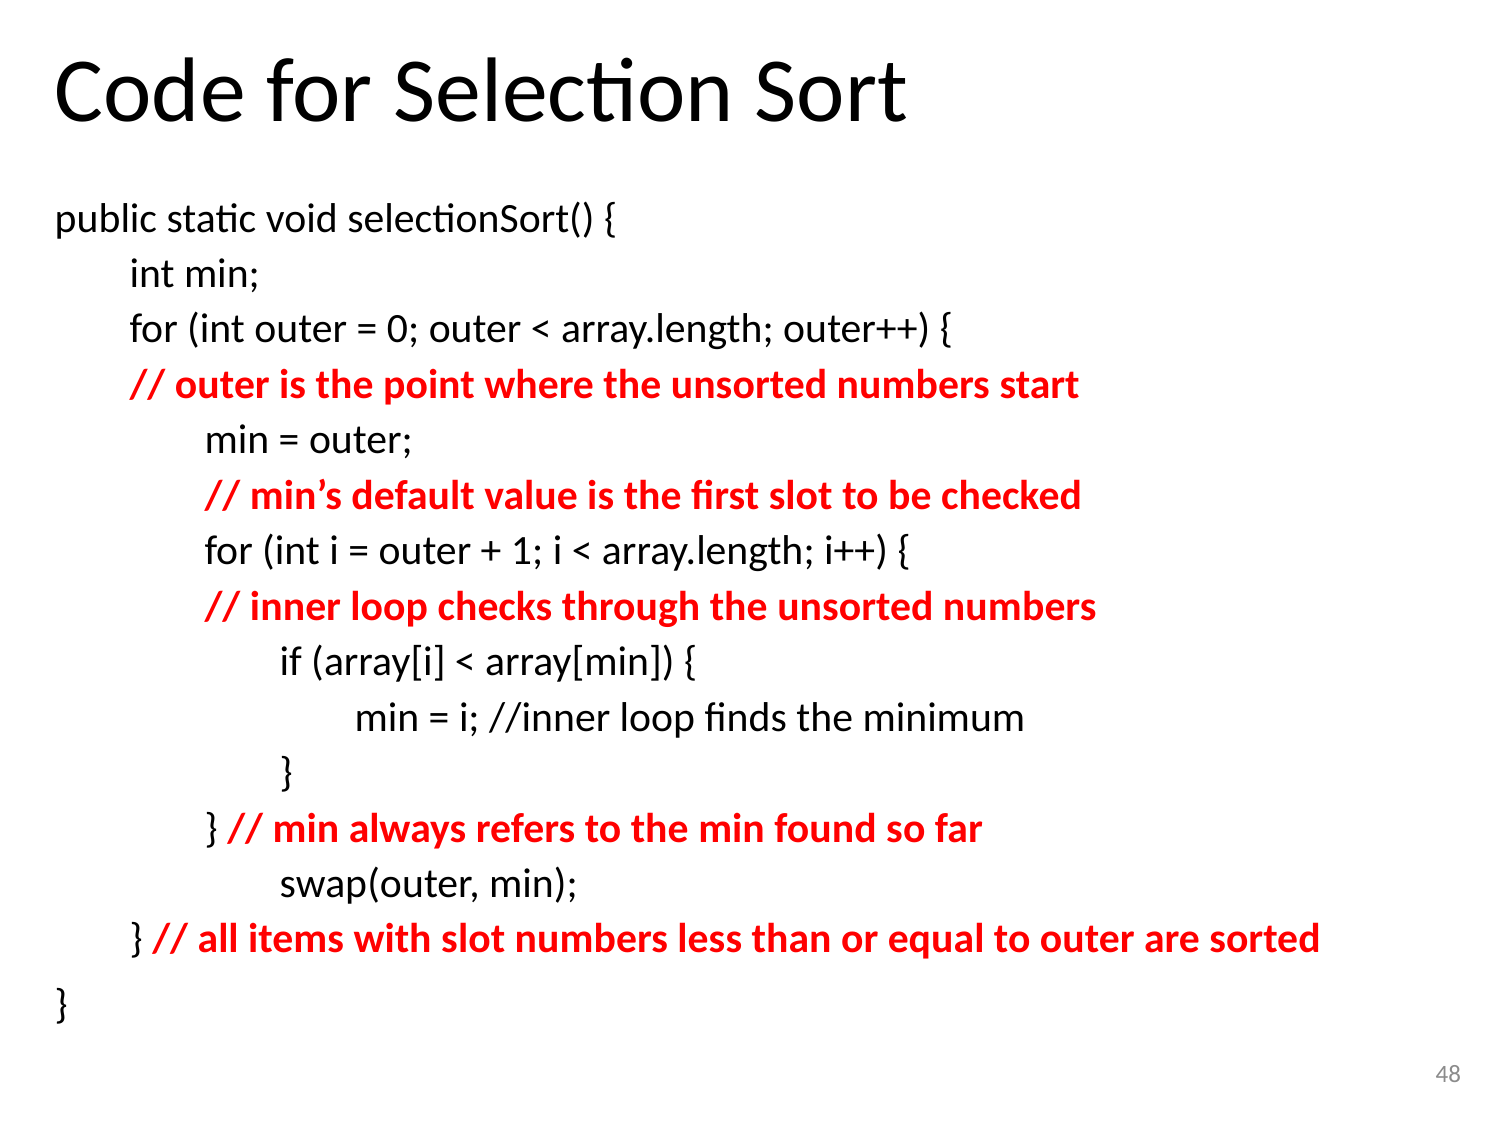

# Code for Selection Sort
public static void selectionSort() {
int min;
for (int outer = 0; outer < array.length; outer++) {
// outer is the point where the unsorted numbers start
min = outer;
// min’s default value is the first slot to be checked
for (int i = outer + 1; i < array.length; i++) {
// inner loop checks through the unsorted numbers
if (array[i] < array[min]) {
min = i; //inner loop finds the minimum
}
} // min always refers to the min found so far
	swap(outer, min);
} // all items with slot numbers less than or equal to outer are sorted
}
48